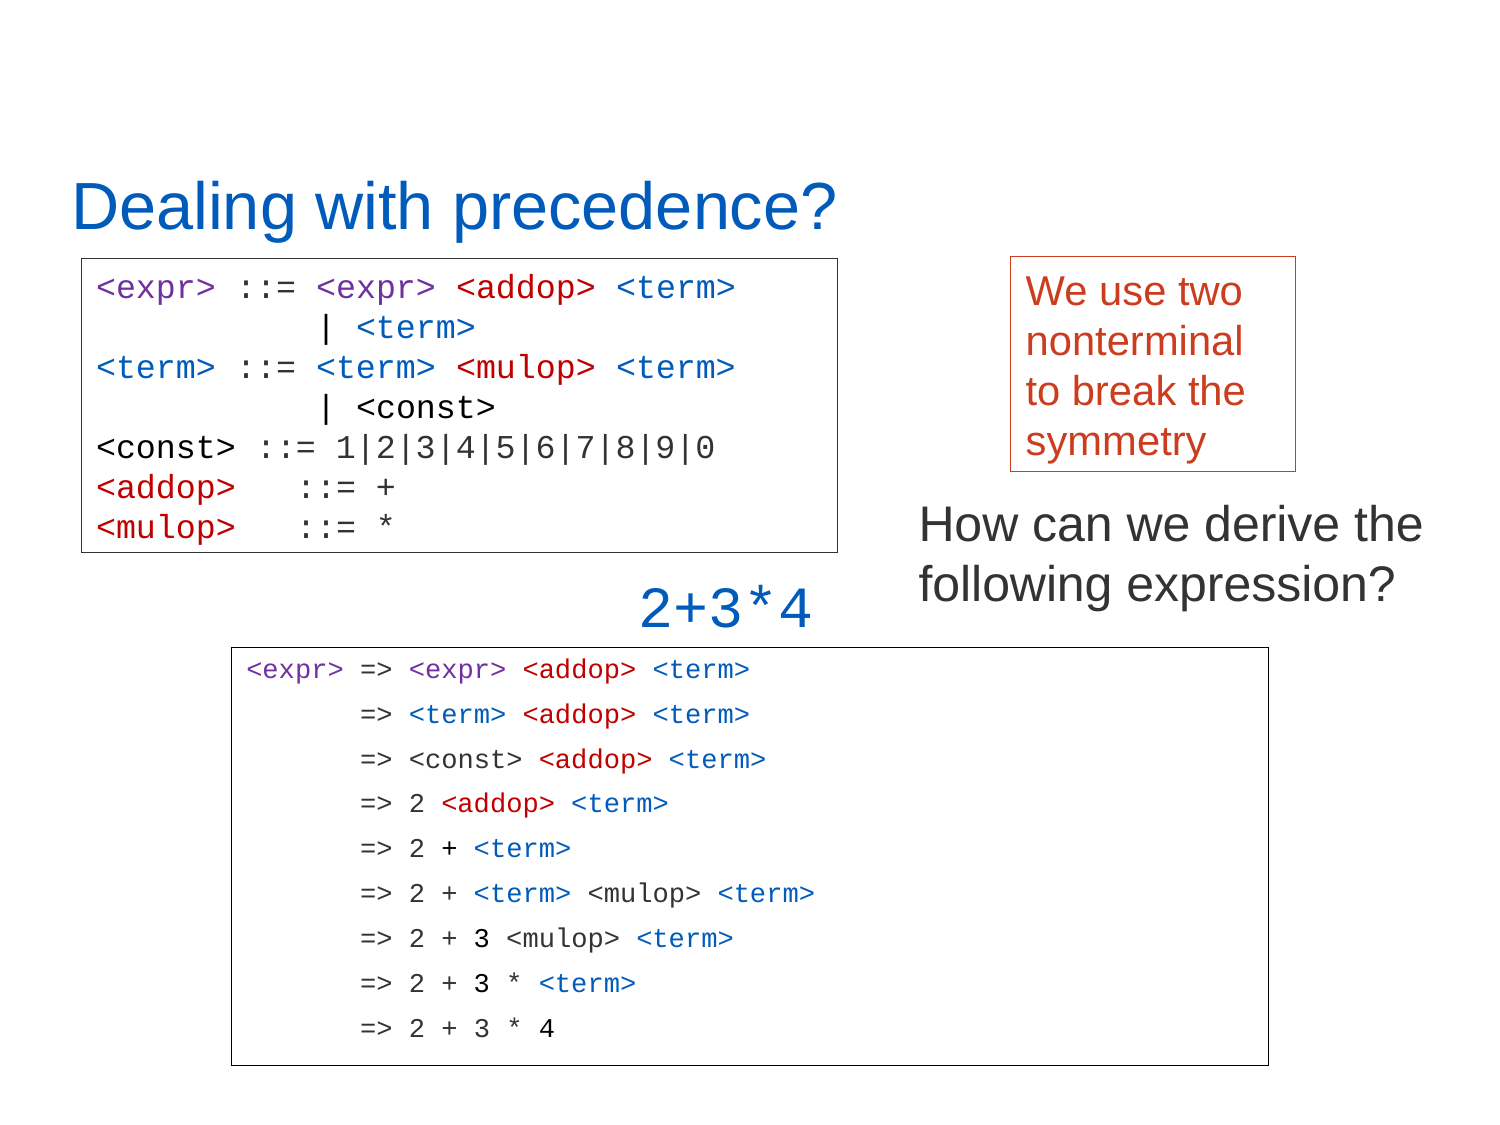

Dealing with precedence?
We use two nonterminal to break the symmetry
<expr> ::= <expr> <addop> <term>
           | <term>
<term> ::= <term> <mulop> <term>
           | <const>
<const> ::= 1|2|3|4|5|6|7|8|9|0
<addop>   ::= +
<mulop>   ::= *
How can we derive the following expression?
2+3*4
<expr> => <expr> <addop> <term>
       => <term> <addop> <term>
       => <const> <addop> <term>
       => 2 <addop> <term>
       => 2 + <term>
       => 2 + <term> <mulop> <term>
       => 2 + 3 <mulop> <term>
       => 2 + 3 * <term>
       => 2 + 3 * 4